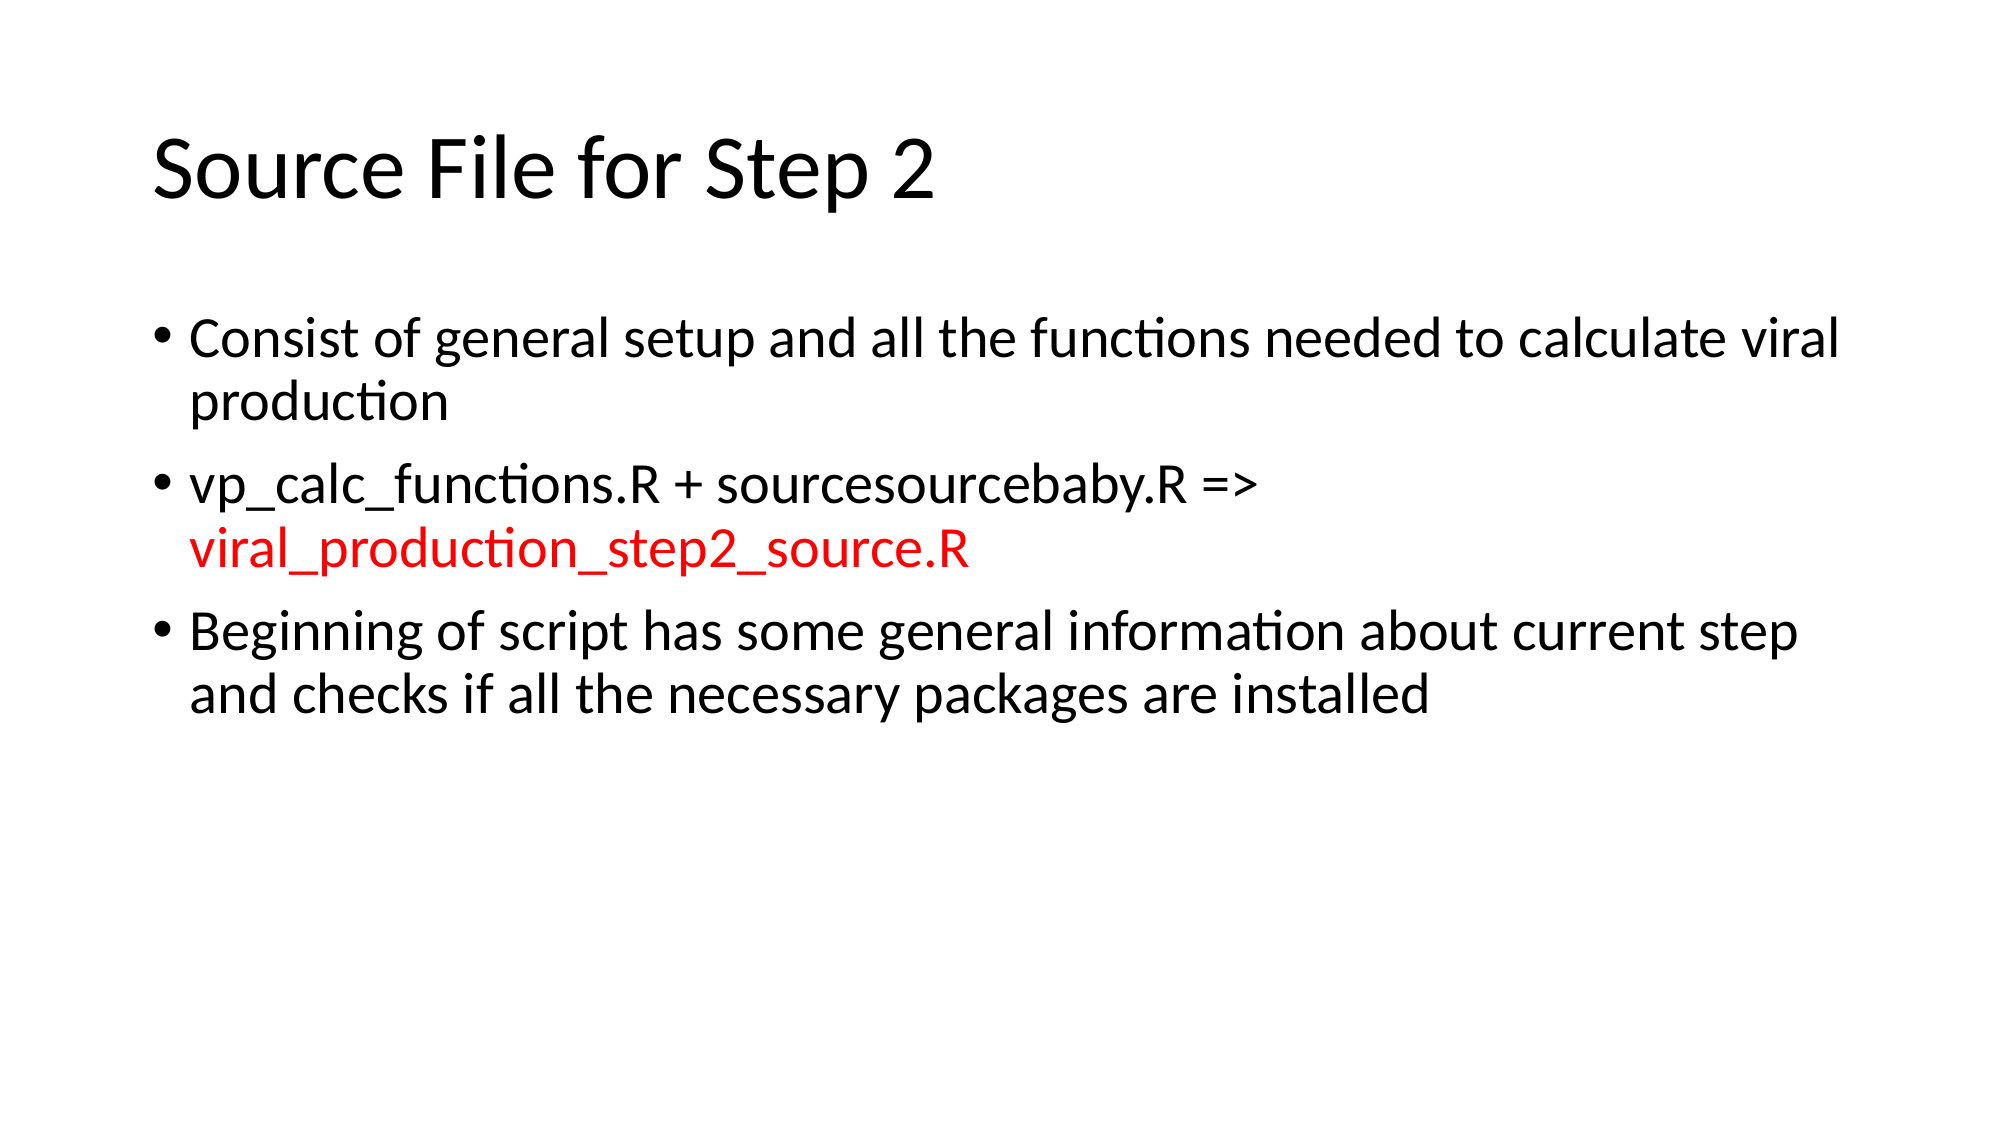

# Source File for Step 2
Consist of general setup and all the functions needed to calculate viral production
vp_calc_functions.R + sourcesourcebaby.R => viral_production_step2_source.R
Beginning of script has some general information about current step and checks if all the necessary packages are installed